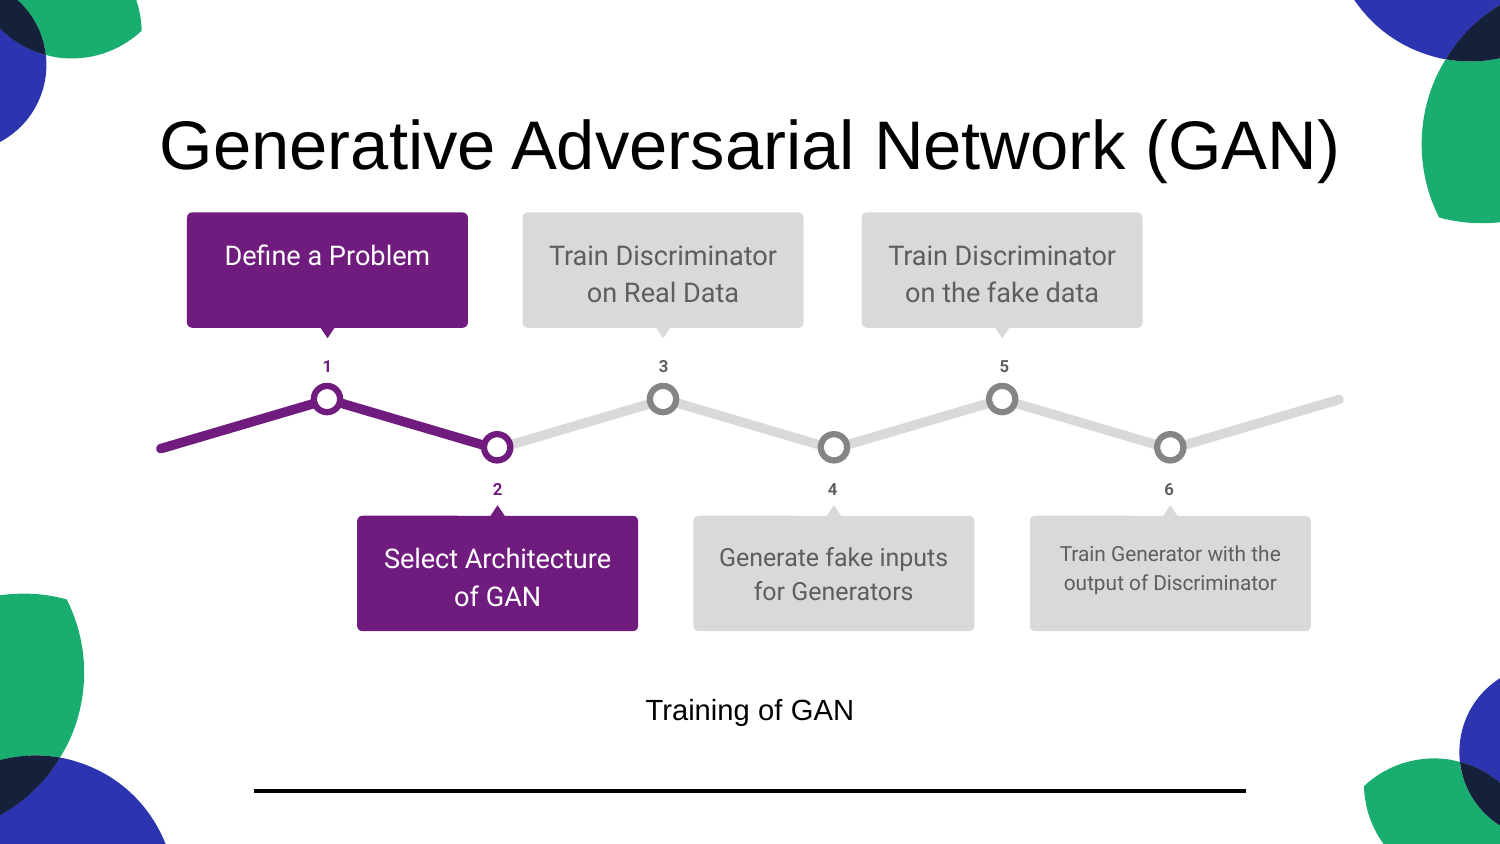

# Generative Adversarial Network (GAN)

Define a Problem

1

Train Discriminator on Real Data

3

Train Discriminator on the fake data

5

2

Select Architecture of GAN

4

Generate fake inputs for Generators

6

Train Generator with the output of Discriminator

Training of GAN